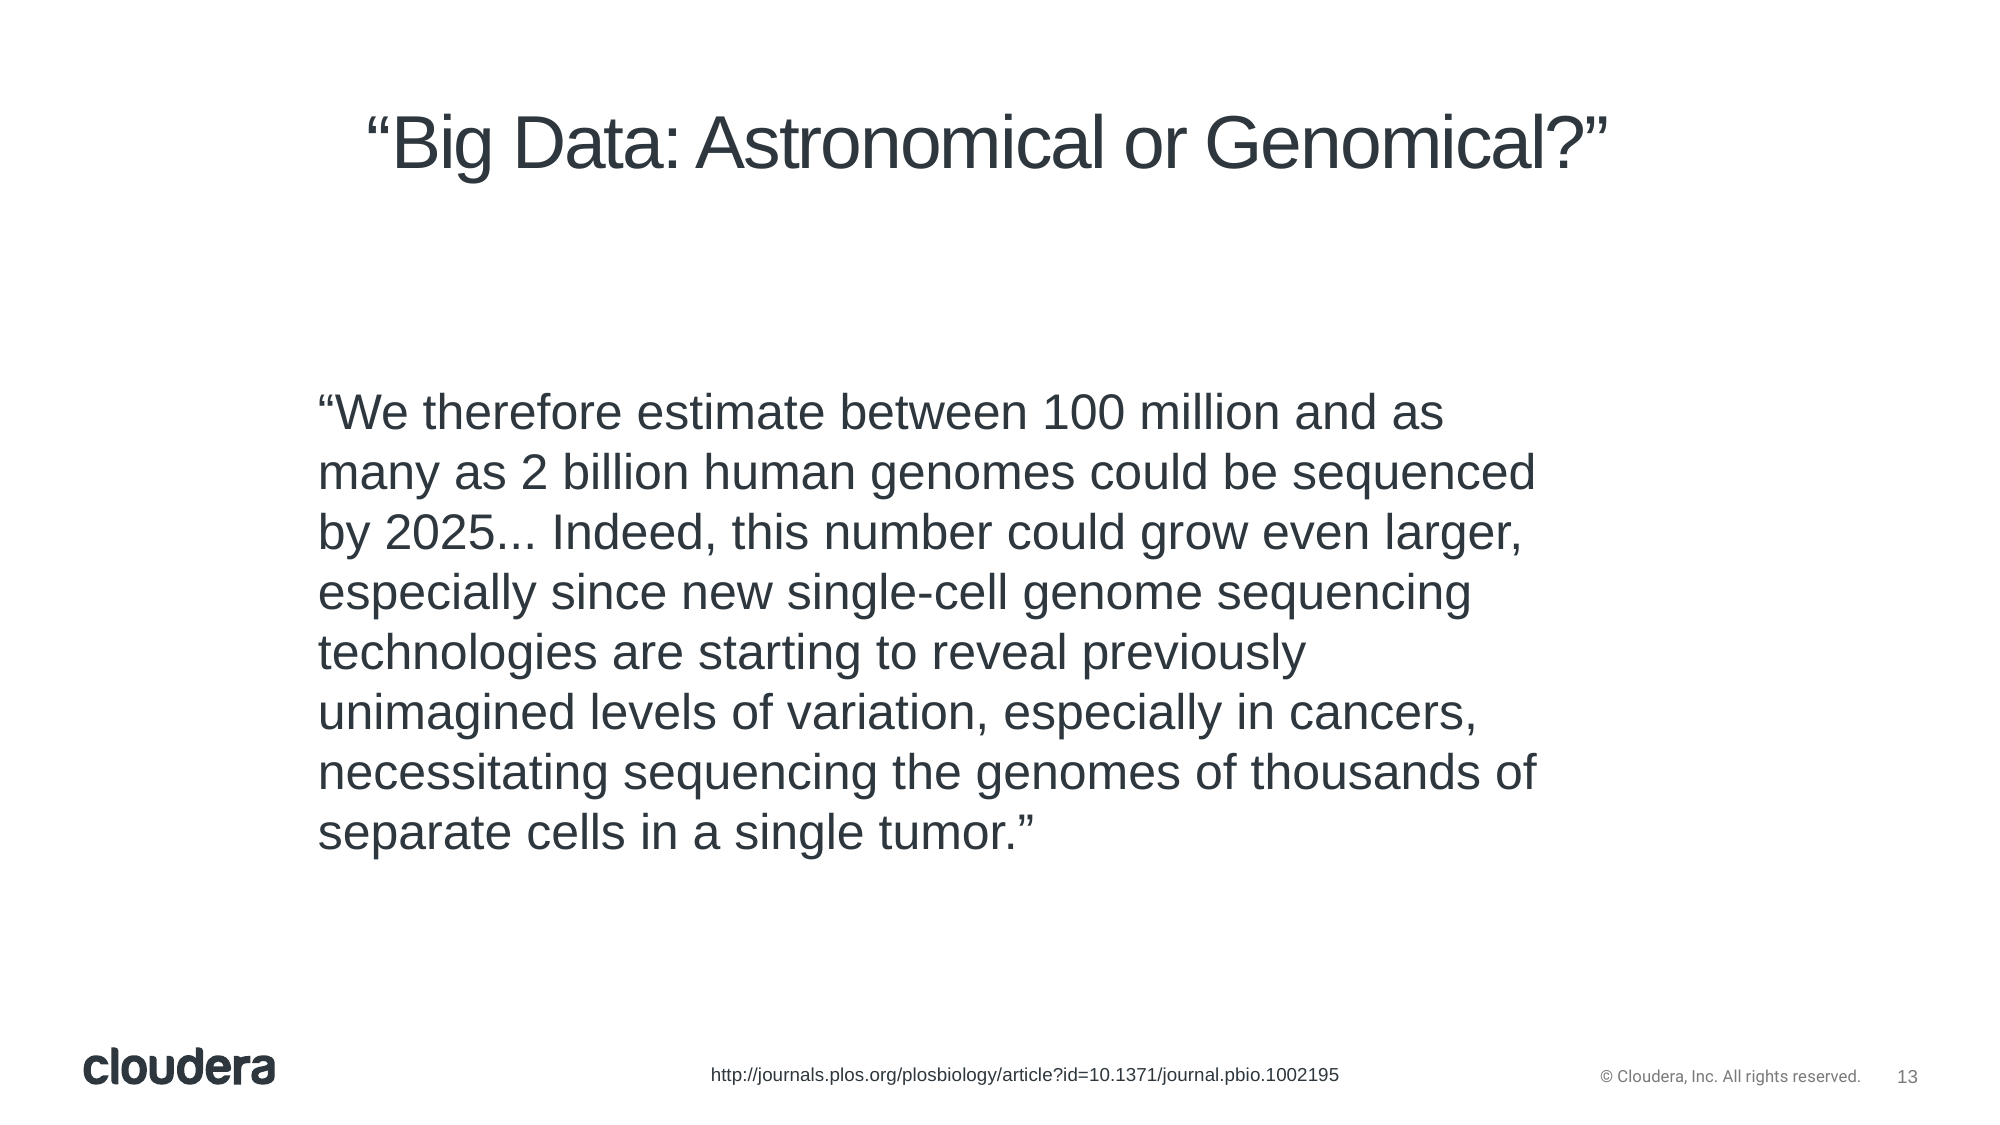

# “Big Data: Astronomical or Genomical?”
“We therefore estimate between 100 million and as many as 2 billion human genomes could be sequenced by 2025... Indeed, this number could grow even larger, especially since new single-cell genome sequencing technologies are starting to reveal previously unimagined levels of variation, especially in cancers, necessitating sequencing the genomes of thousands of separate cells in a single tumor.”
http://journals.plos.org/plosbiology/article?id=10.1371/journal.pbio.1002195